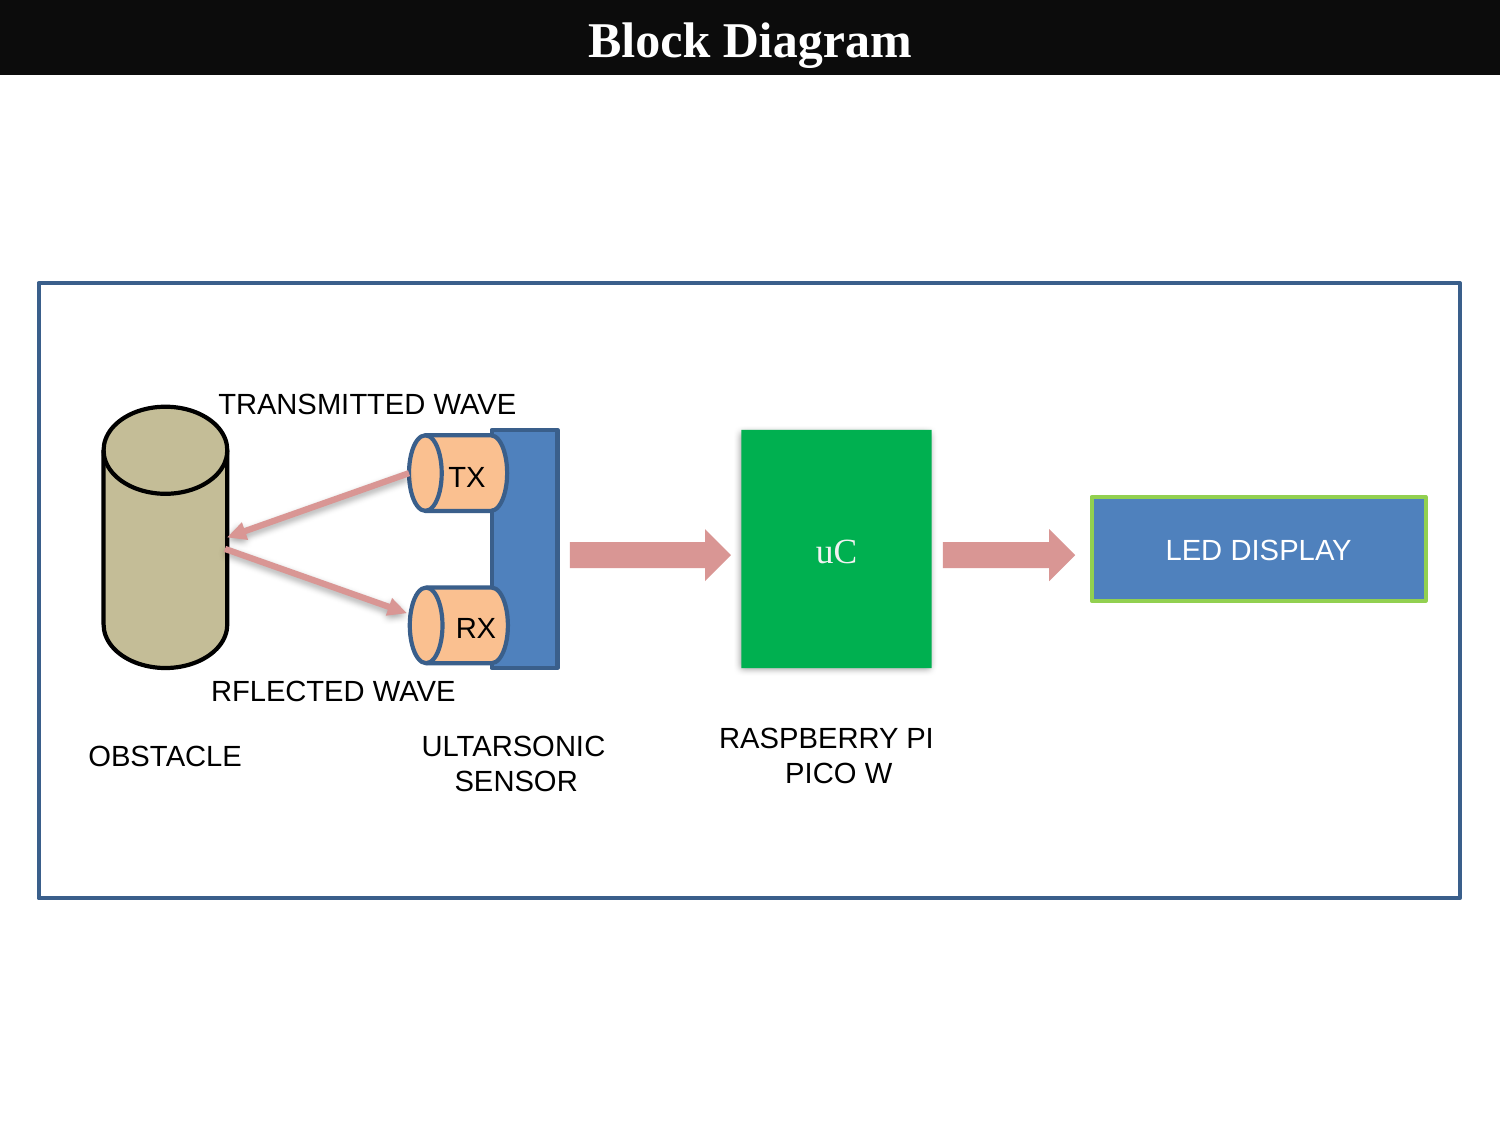

Block Diagram

TRANSMITTED WAVE

uC

TX
LED DISPLAY

RX
RFLECTED WAVE
RASPBERRY PI
        PICO W
ULTARSONIC
    SENSOR
OBSTACLE